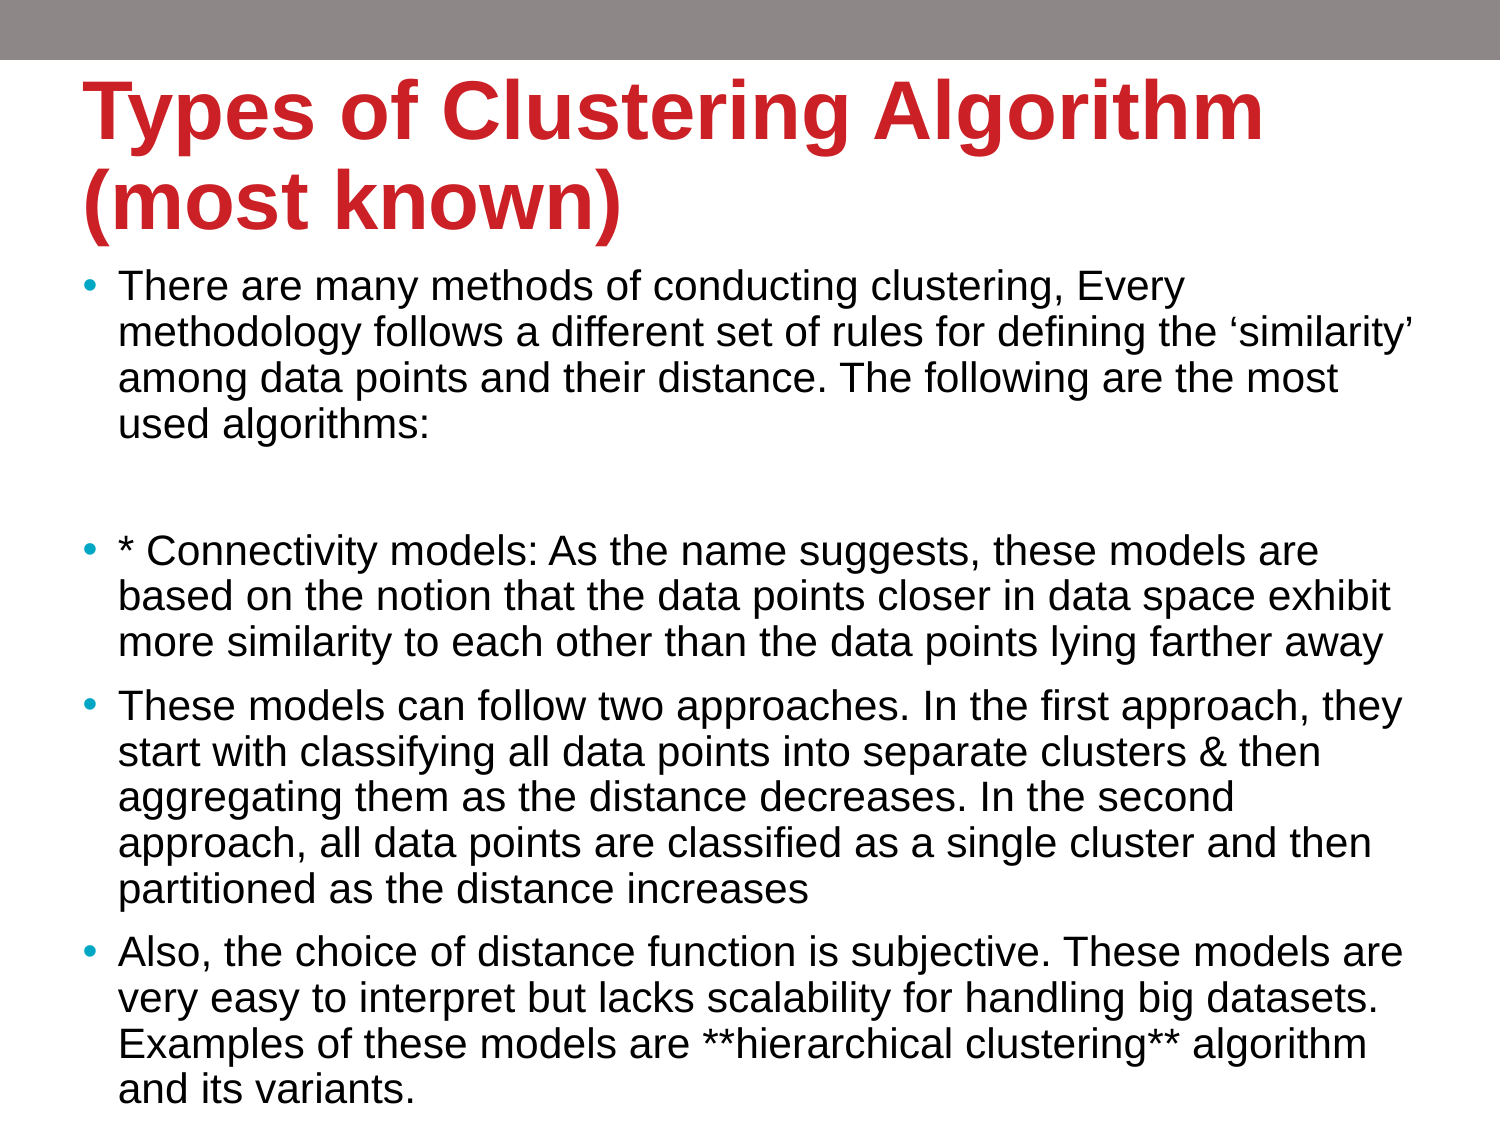

# Types of Clustering Algorithm (most known)
There are many methods of conducting clustering, Every methodology follows a different set of rules for defining the ‘similarity’ among data points and their distance. The following are the most used algorithms:

* Connectivity models: As the name suggests, these models are based on the notion that the data points closer in data space exhibit more similarity to each other than the data points lying farther away
These models can follow two approaches. In the first approach, they start with classifying all data points into separate clusters & then aggregating them as the distance decreases. In the second approach, all data points are classified as a single cluster and then partitioned as the distance increases
Also, the choice of distance function is subjective. These models are very easy to interpret but lacks scalability for handling big datasets. Examples of these models are **hierarchical clustering** algorithm and its variants.